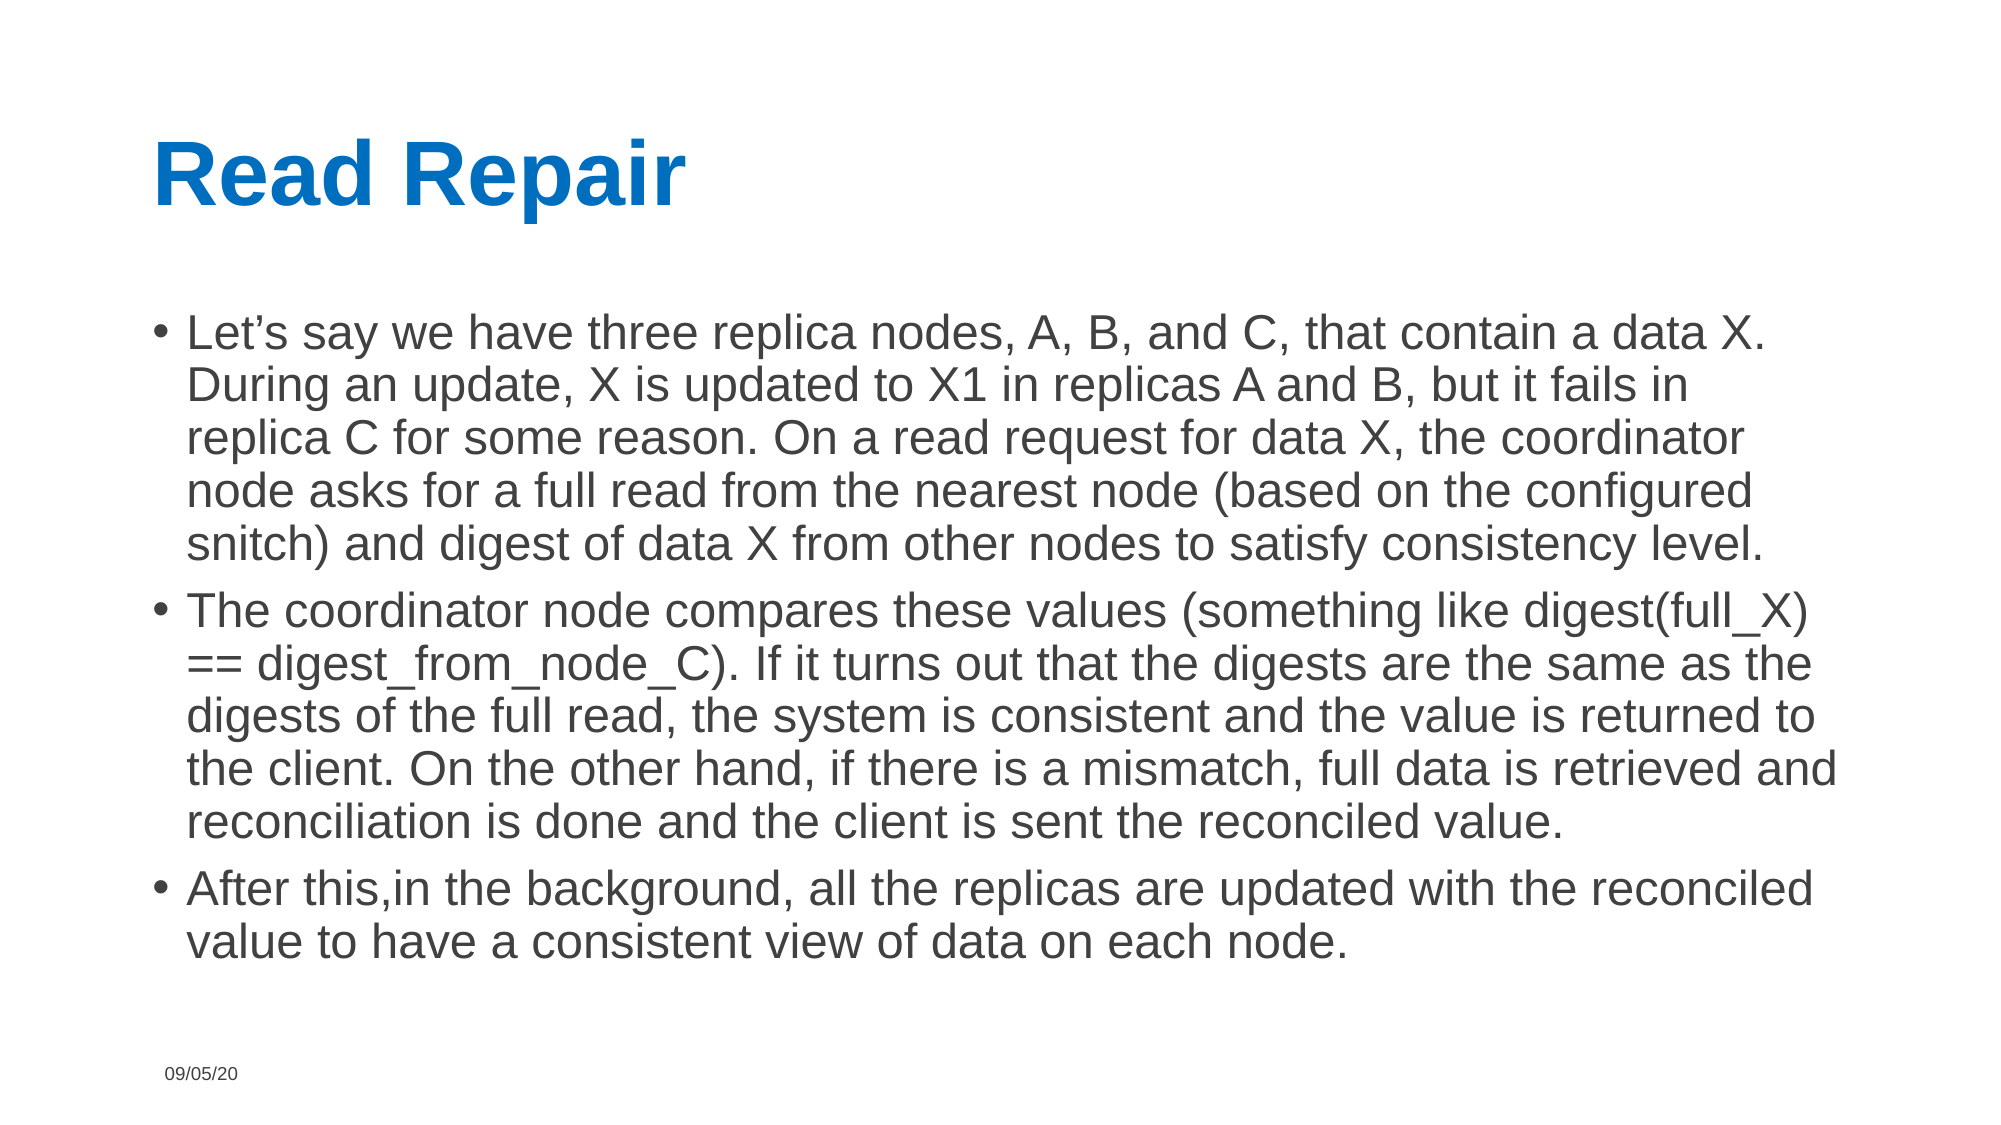

# Read Repair
Let’s say we have three replica nodes, A, B, and C, that contain a data X. During an update, X is updated to X1 in replicas A and B, but it fails in replica C for some reason. On a read request for data X, the coordinator node asks for a full read from the nearest node (based on the configured snitch) and digest of data X from other nodes to satisfy consistency level.
The coordinator node compares these values (something like digest(full_X) == digest_from_node_C). If it turns out that the digests are the same as the digests of the full read, the system is consistent and the value is returned to the client. On the other hand, if there is a mismatch, full data is retrieved and reconciliation is done and the client is sent the reconciled value.
After this,in the background, all the replicas are updated with the reconciled value to have a consistent view of data on each node.
09/05/20